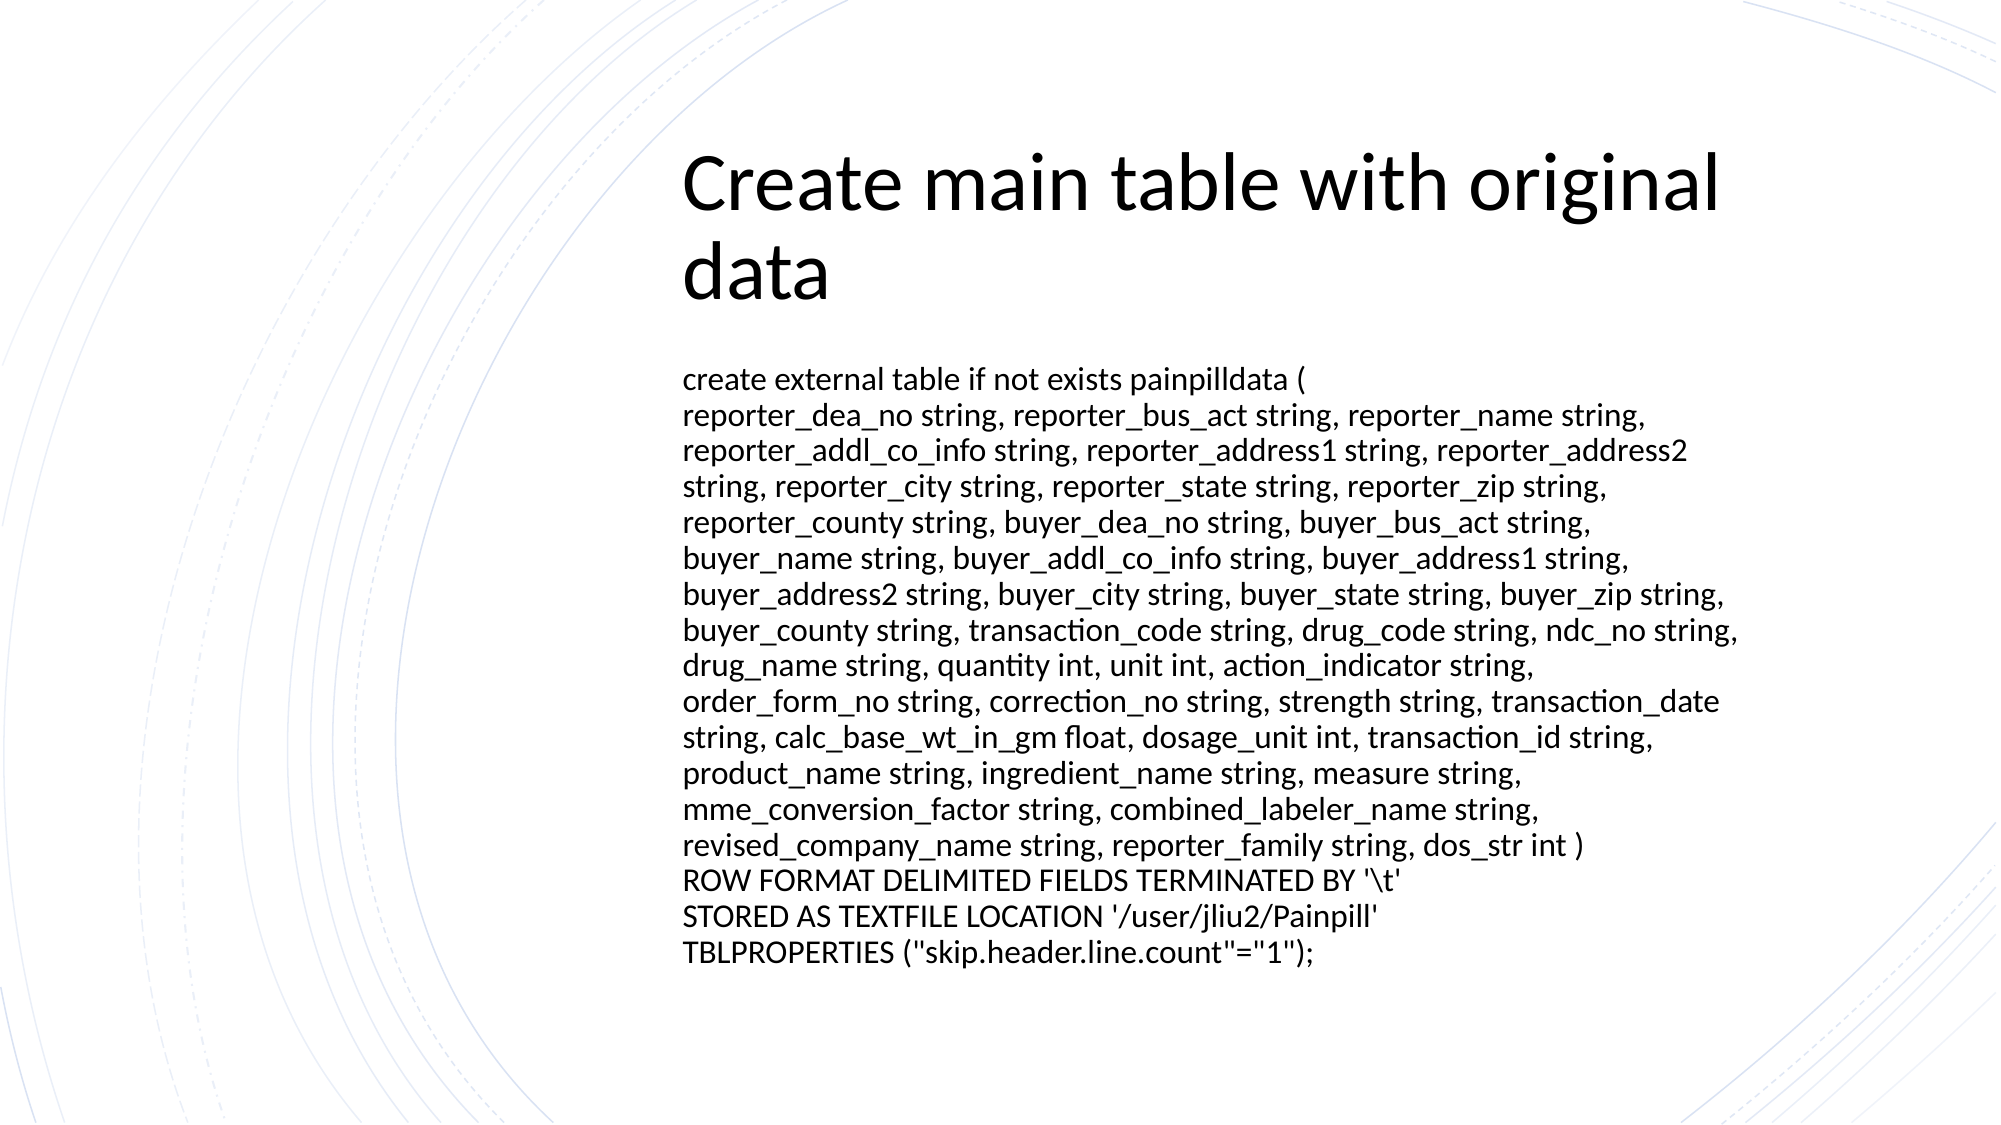

# Create main table with original data
create external table if not exists painpilldata (
reporter_dea_no string, reporter_bus_act string, reporter_name string, reporter_addl_co_info string, reporter_address1 string, reporter_address2 string, reporter_city string, reporter_state string, reporter_zip string, reporter_county string, buyer_dea_no string, buyer_bus_act string, buyer_name string, buyer_addl_co_info string, buyer_address1 string, buyer_address2 string, buyer_city string, buyer_state string, buyer_zip string, buyer_county string, transaction_code string, drug_code string, ndc_no string, drug_name string, quantity int, unit int, action_indicator string, order_form_no string, correction_no string, strength string, transaction_date string, calc_base_wt_in_gm float, dosage_unit int, transaction_id string, product_name string, ingredient_name string, measure string, mme_conversion_factor string, combined_labeler_name string, revised_company_name string, reporter_family string, dos_str int )
ROW FORMAT DELIMITED FIELDS TERMINATED BY '\t'
STORED AS TEXTFILE LOCATION '/user/jliu2/Painpill'
TBLPROPERTIES ("skip.header.line.count"="1");